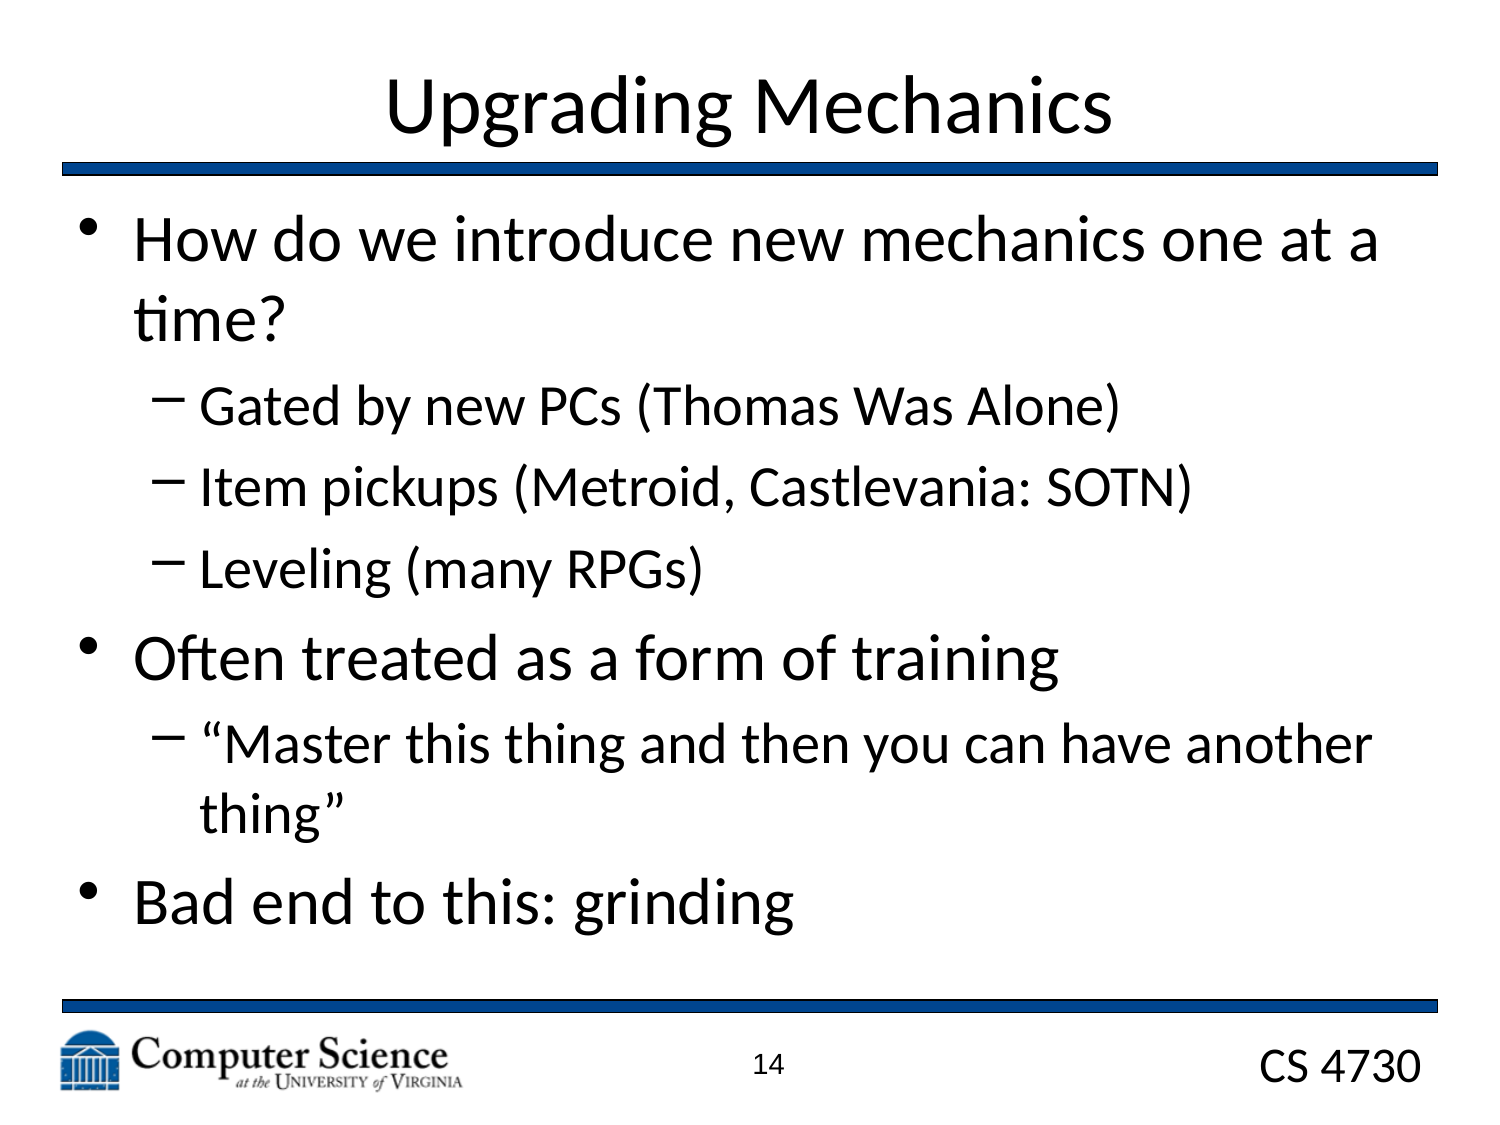

# Upgrading Mechanics
How do we introduce new mechanics one at a time?
Gated by new PCs (Thomas Was Alone)
Item pickups (Metroid, Castlevania: SOTN)
Leveling (many RPGs)
Often treated as a form of training
“Master this thing and then you can have another thing”
Bad end to this: grinding
14